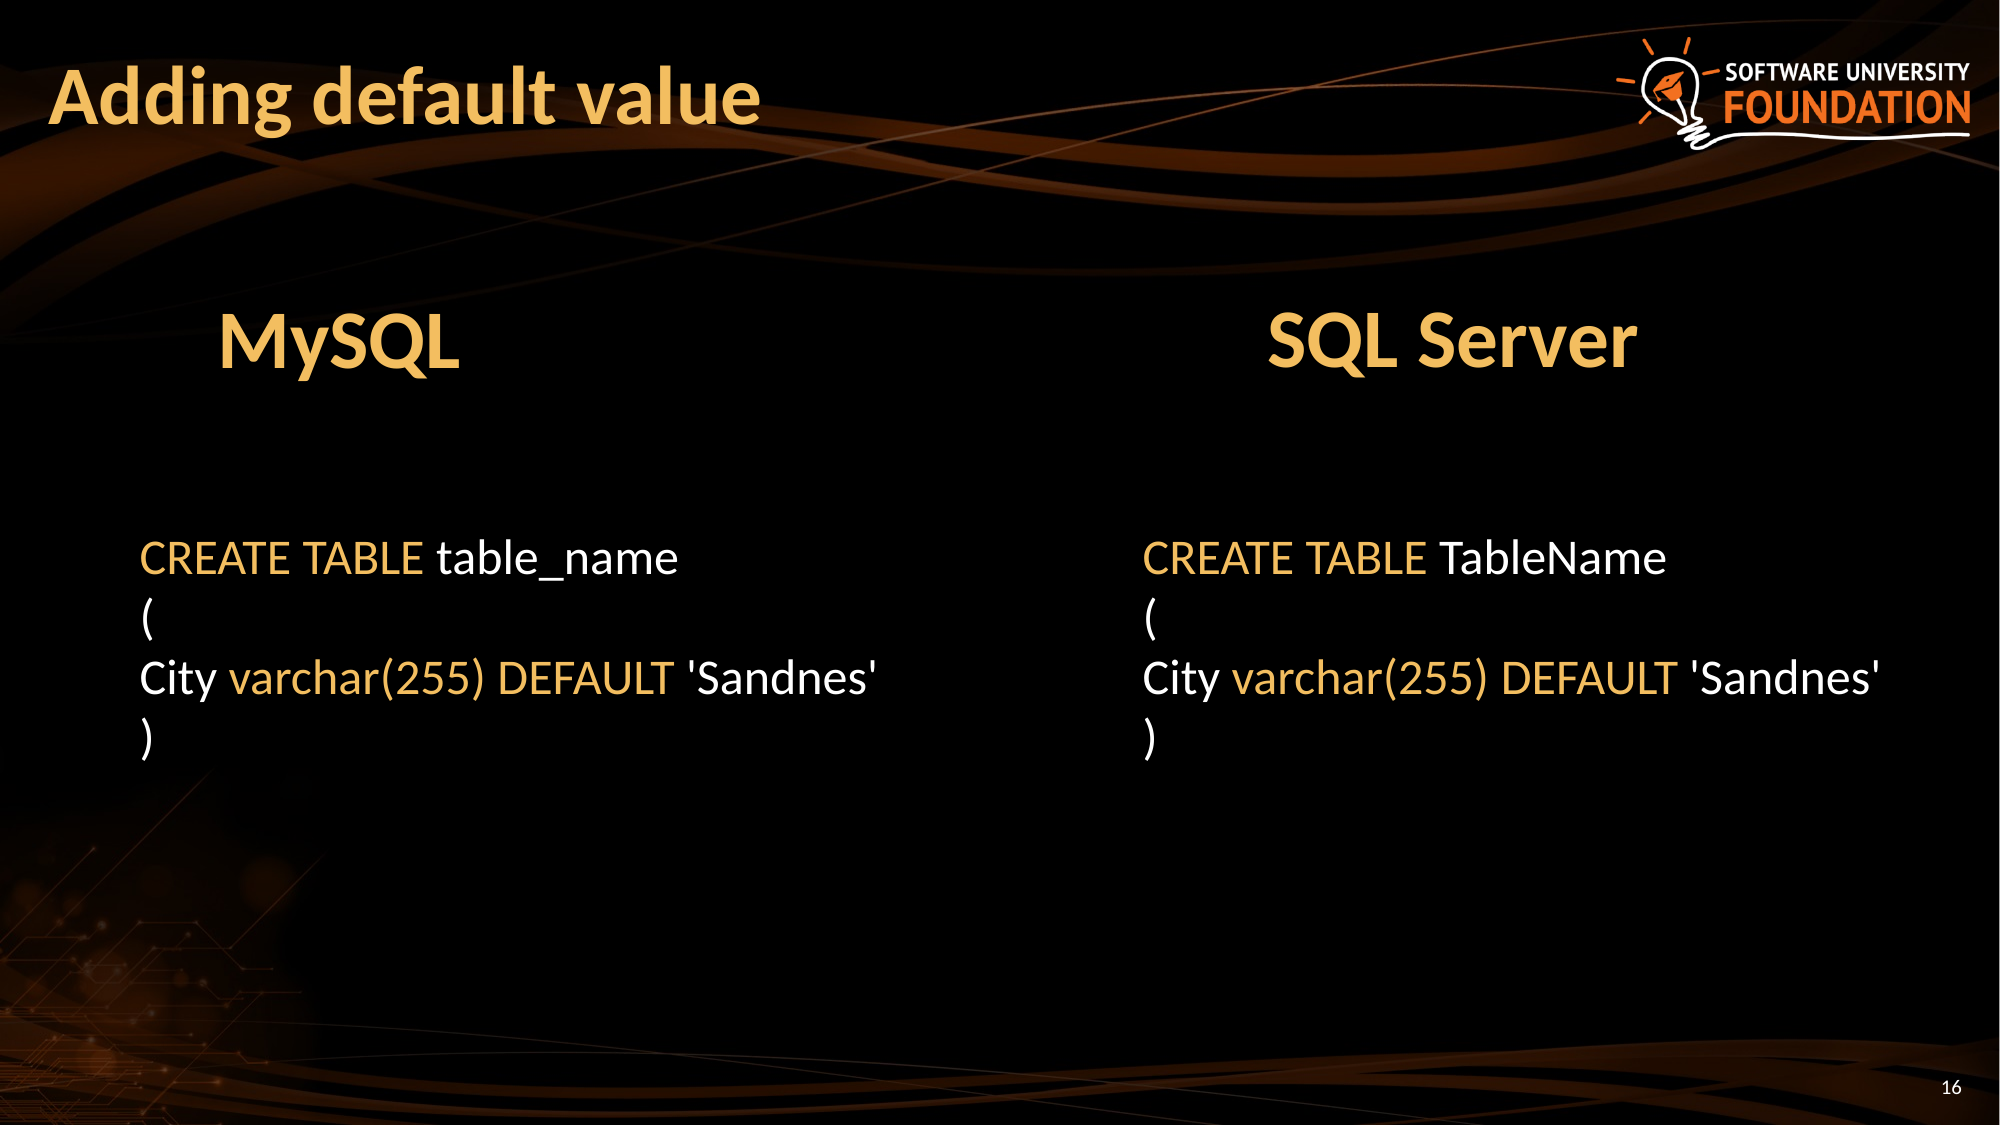

Adding default value
# MySQL
SQL Server
CREATE TABLE table_name
(
City varchar(255) DEFAULT 'Sandnes'
)
CREATE TABLE TableName
(
City varchar(255) DEFAULT 'Sandnes'
)
16